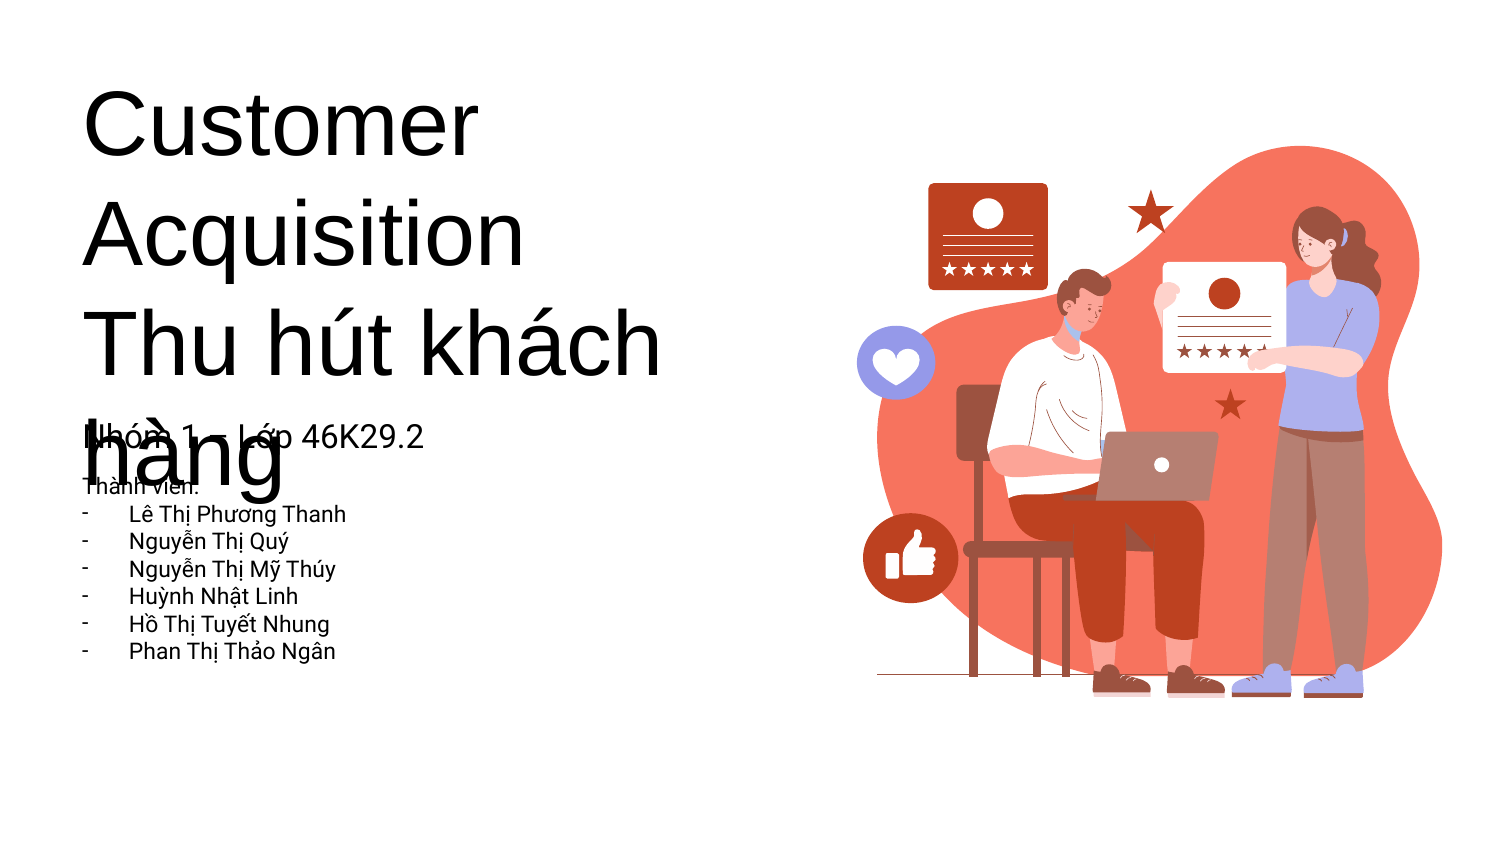

# Customer Acquisition Thu hút khách hàng

Nhóm 1 – Lớp 46K29.2
Thành viên:
Lê Thị Phương Thanh
Nguyễn Thị Quý
Nguyễn Thị Mỹ Thúy
Huỳnh Nhật Linh
Hồ Thị Tuyết Nhung
Phan Thị Thảo Ngân